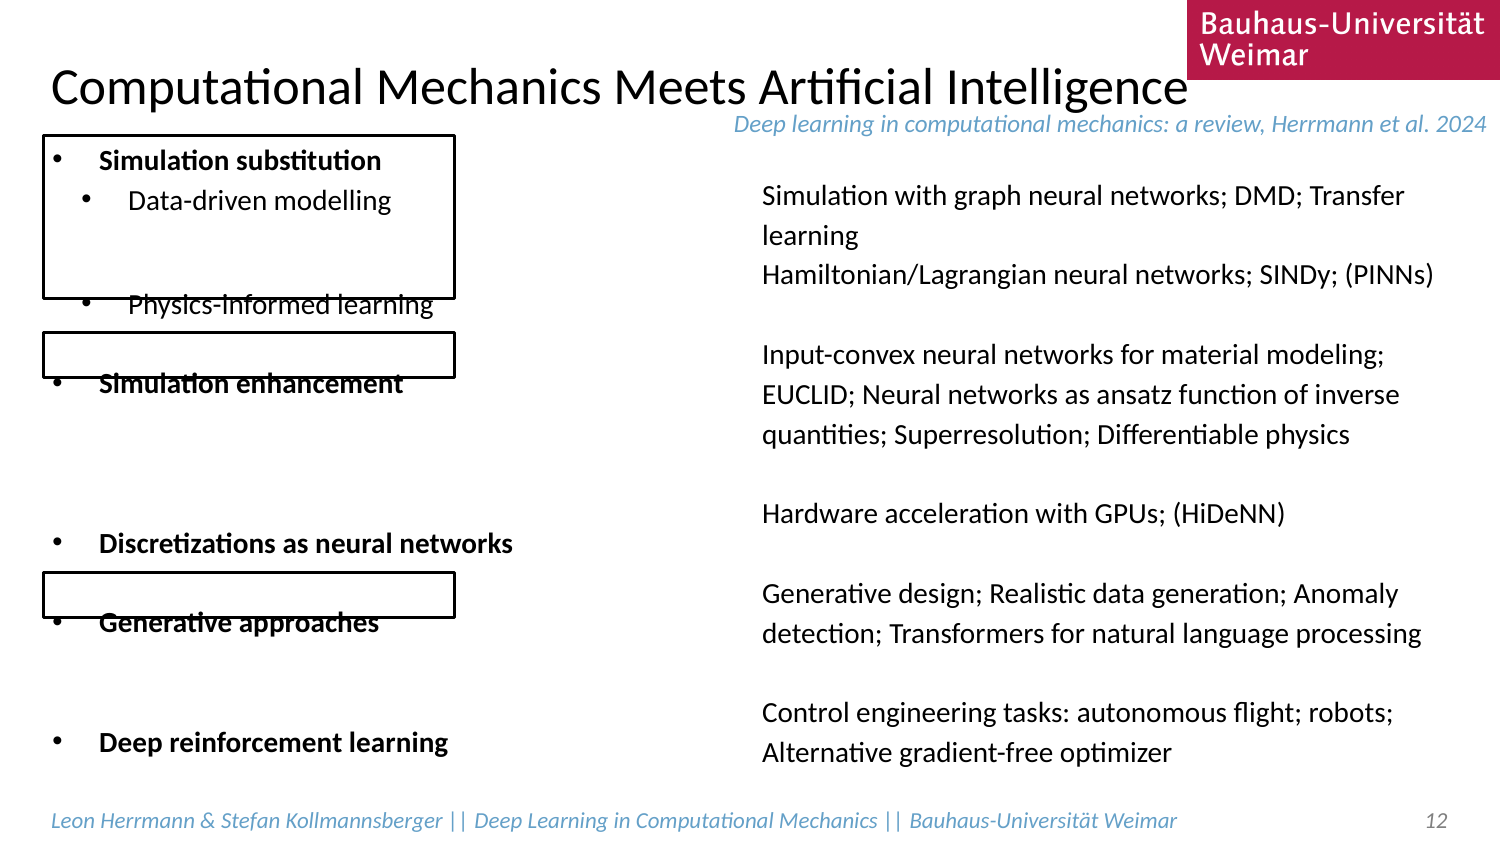

# Computational Mechanics Meets Artificial Intelligence
Deep learning in computational mechanics: a review, Herrmann et al. 2024

Simulation with graph neural networks; DMD; Transfer learning
Hamiltonian/Lagrangian neural networks; SINDy; (PINNs)

Input-convex neural networks for material modeling; EUCLID; Neural networks as ansatz function of inverse quantities; Superresolution; Differentiable physics

Hardware acceleration with GPUs; (HiDeNN)

Generative design; Realistic data generation; Anomaly detection; Transformers for natural language processing

Control engineering tasks: autonomous flight; robots;
Alternative gradient-free optimizer
Simulation substitution
Data-driven modelling

Physics-informed learning

Simulation enhancement

Discretizations as neural networks

Generative approaches

Deep reinforcement learning

Leon Herrmann & Stefan Kollmannsberger || Deep Learning in Computational Mechanics || Bauhaus-Universität Weimar
12